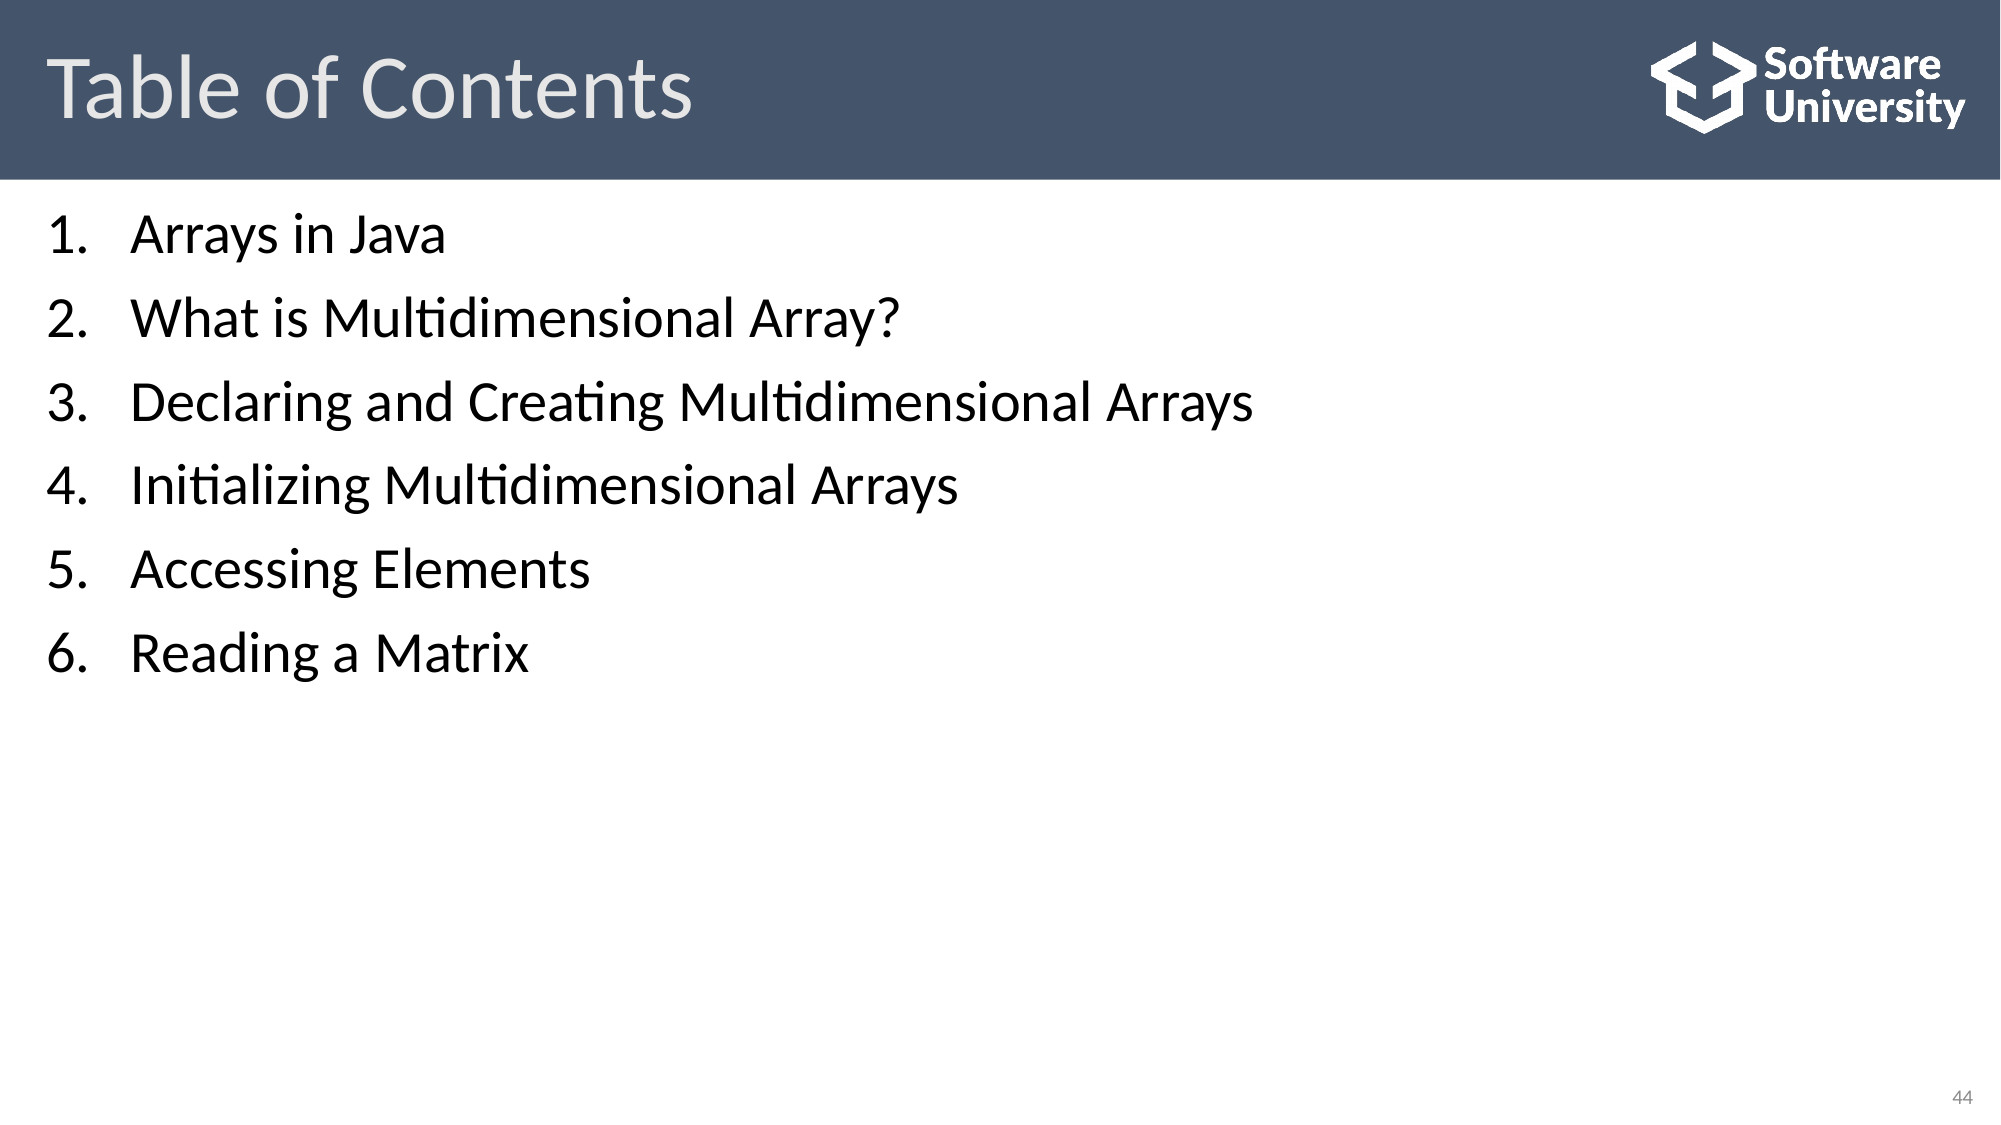

# Table of Contents
Arrays in Java
What is Multidimensional Array?
Declaring and Creating Multidimensional Arrays
Initializing Multidimensional Arrays
Accessing Elements
Reading a Matrix
44